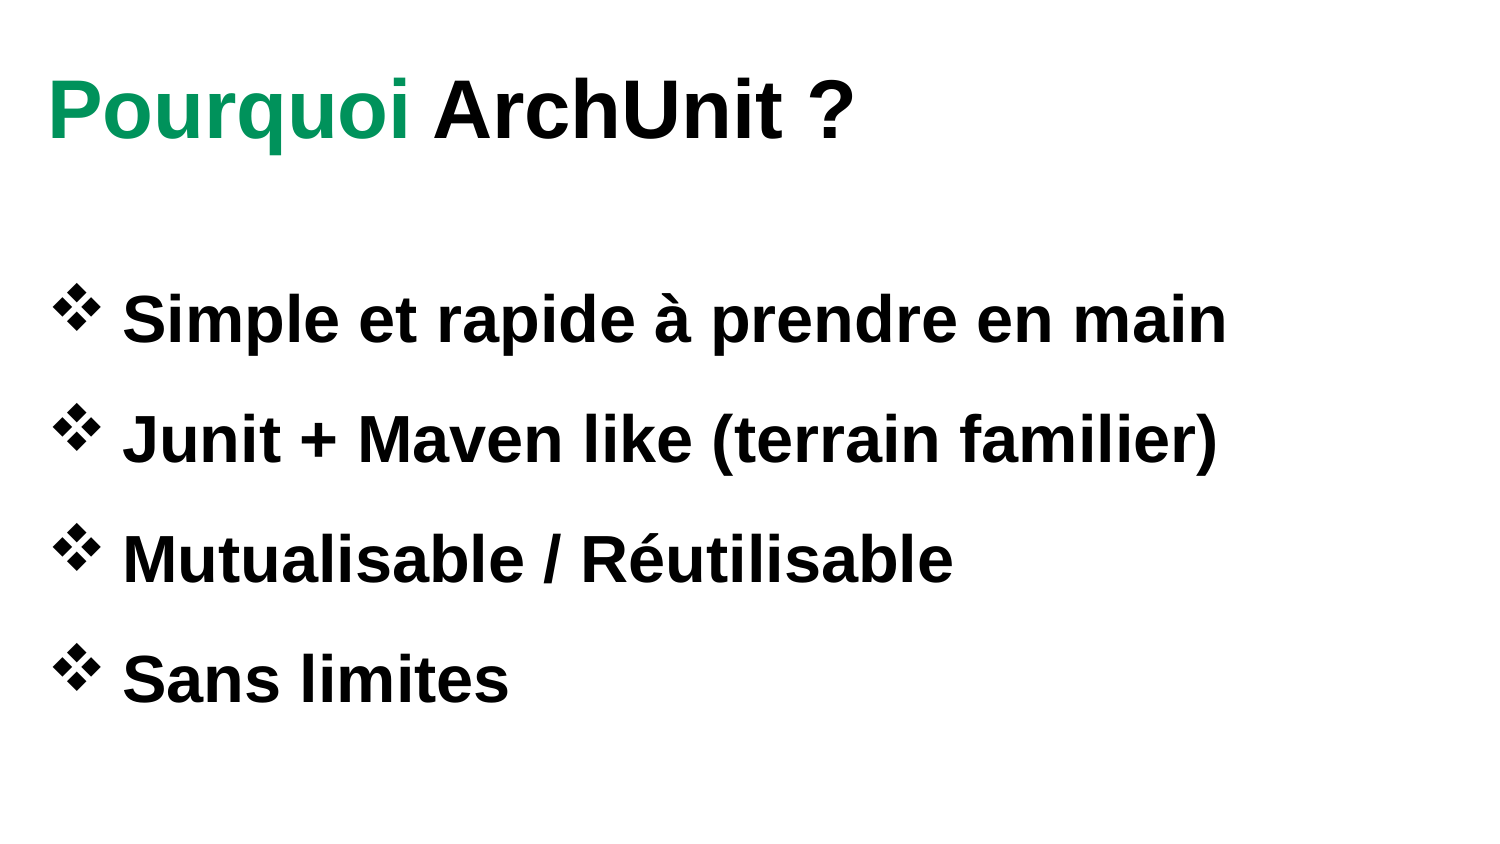

Pourquoi ArchUnit ?

Simple et rapide à prendre en main
Junit + Maven like (terrain familier)
Mutualisable / Réutilisable
Sans limites

Les bases de données / Hibernate, JPA, Spring data JPA
56